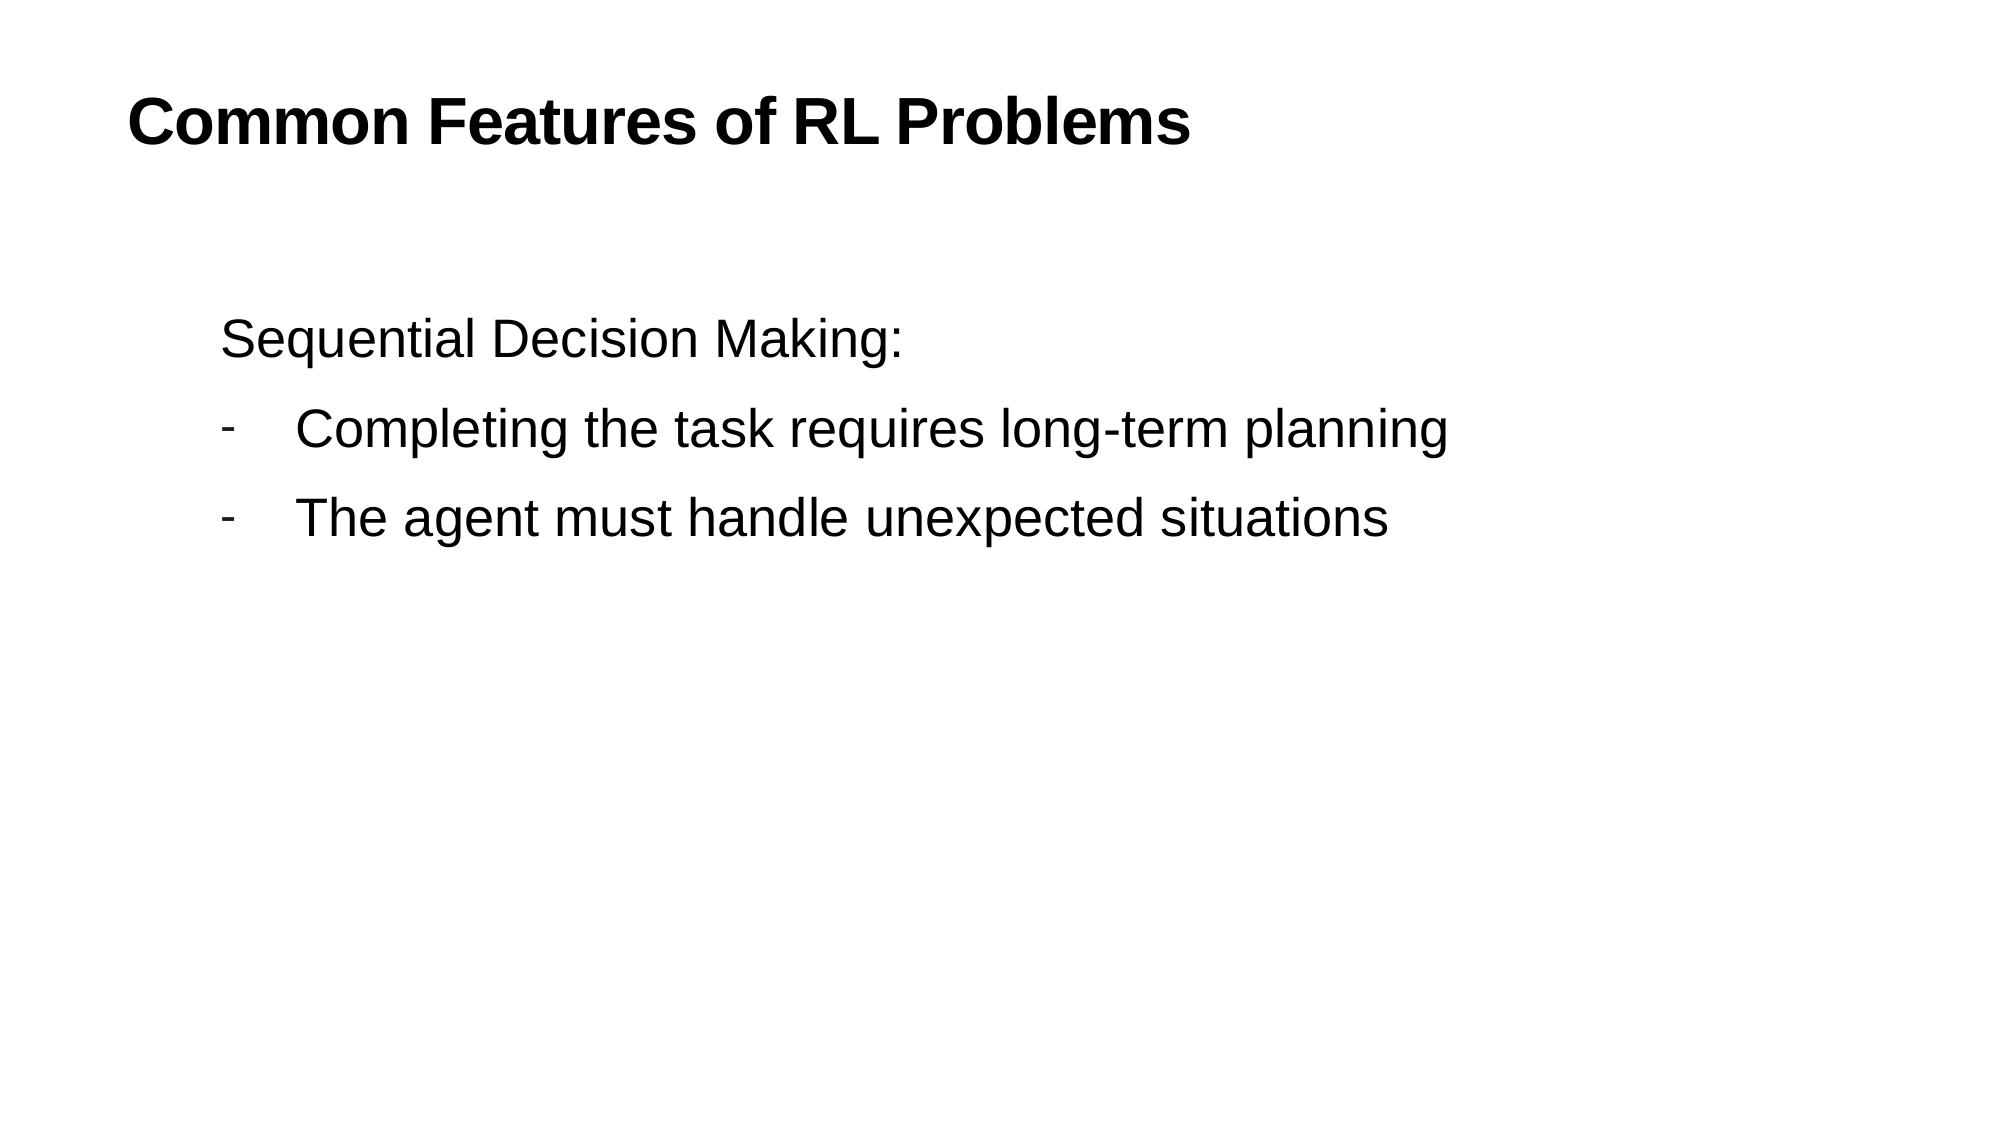

# Common Features of RL Problems

Sequential Decision Making:
Completing the task requires long-term planning
The agent must handle unexpected situations